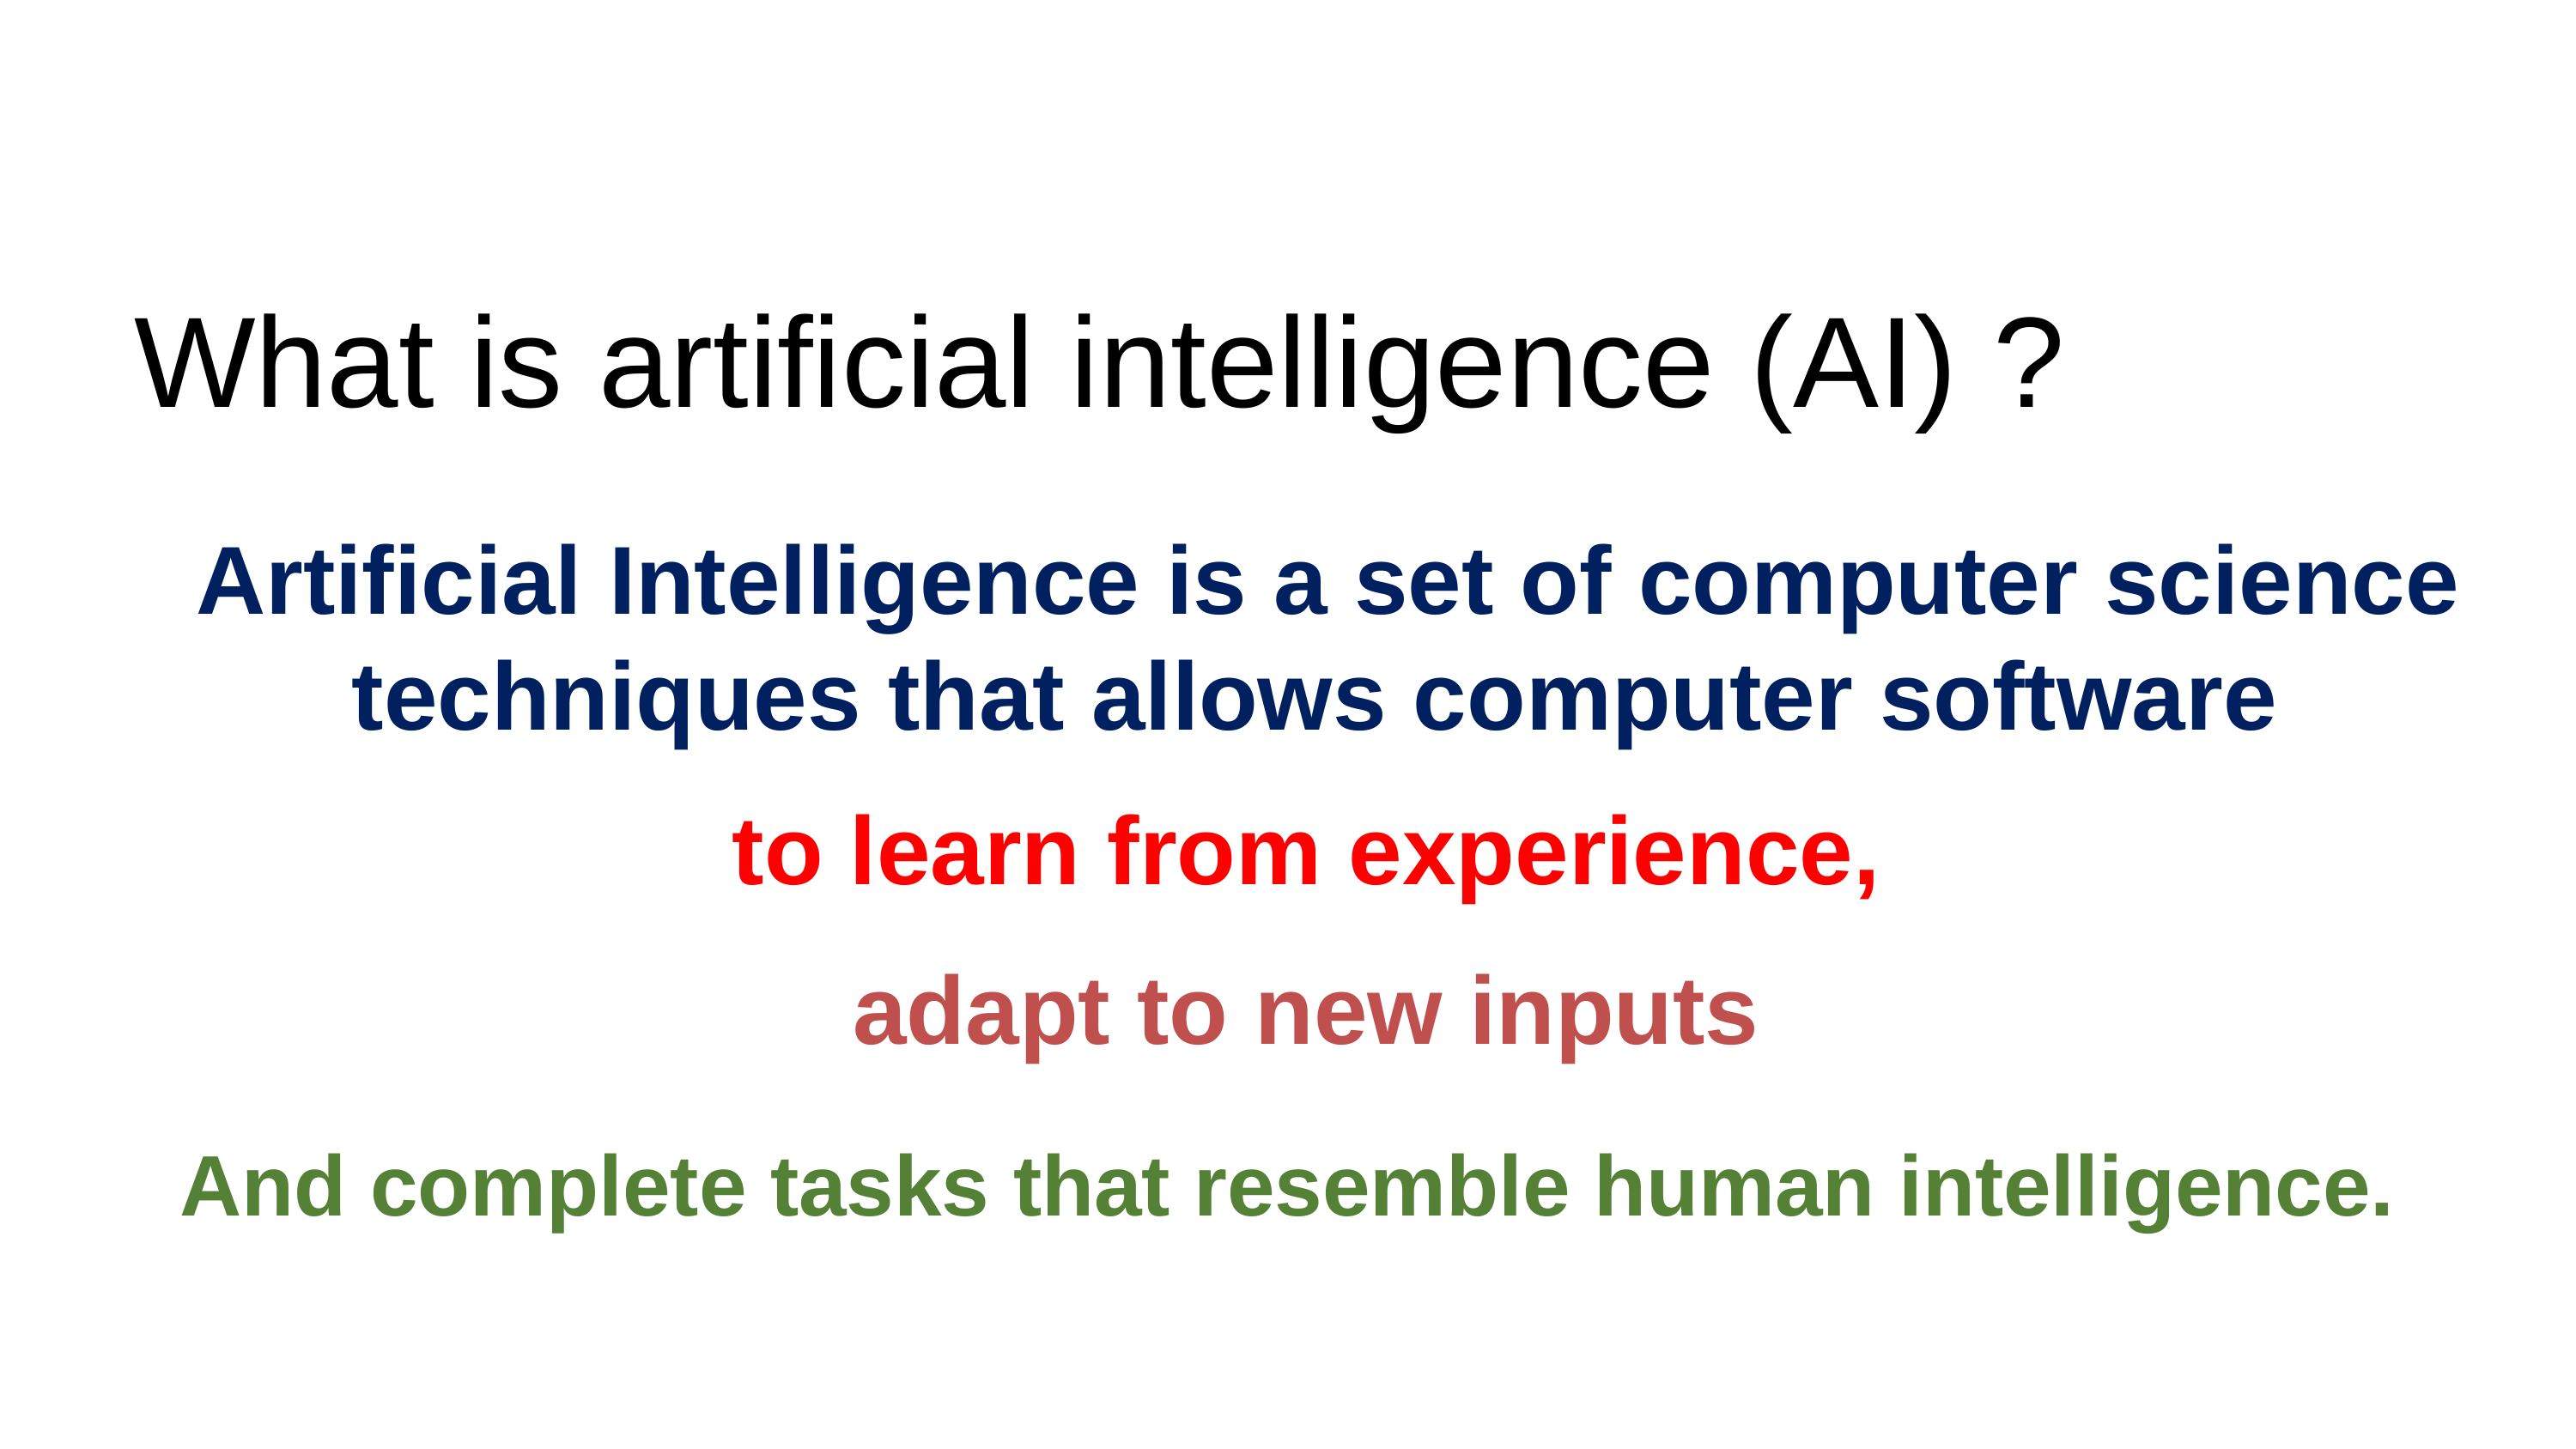

What is artificial intelligence (AI) ?
Artificial Intelligence is a set of computer science techniques that allows computer software
to learn from experience,
adapt to new inputs
And complete tasks that resemble human intelligence.